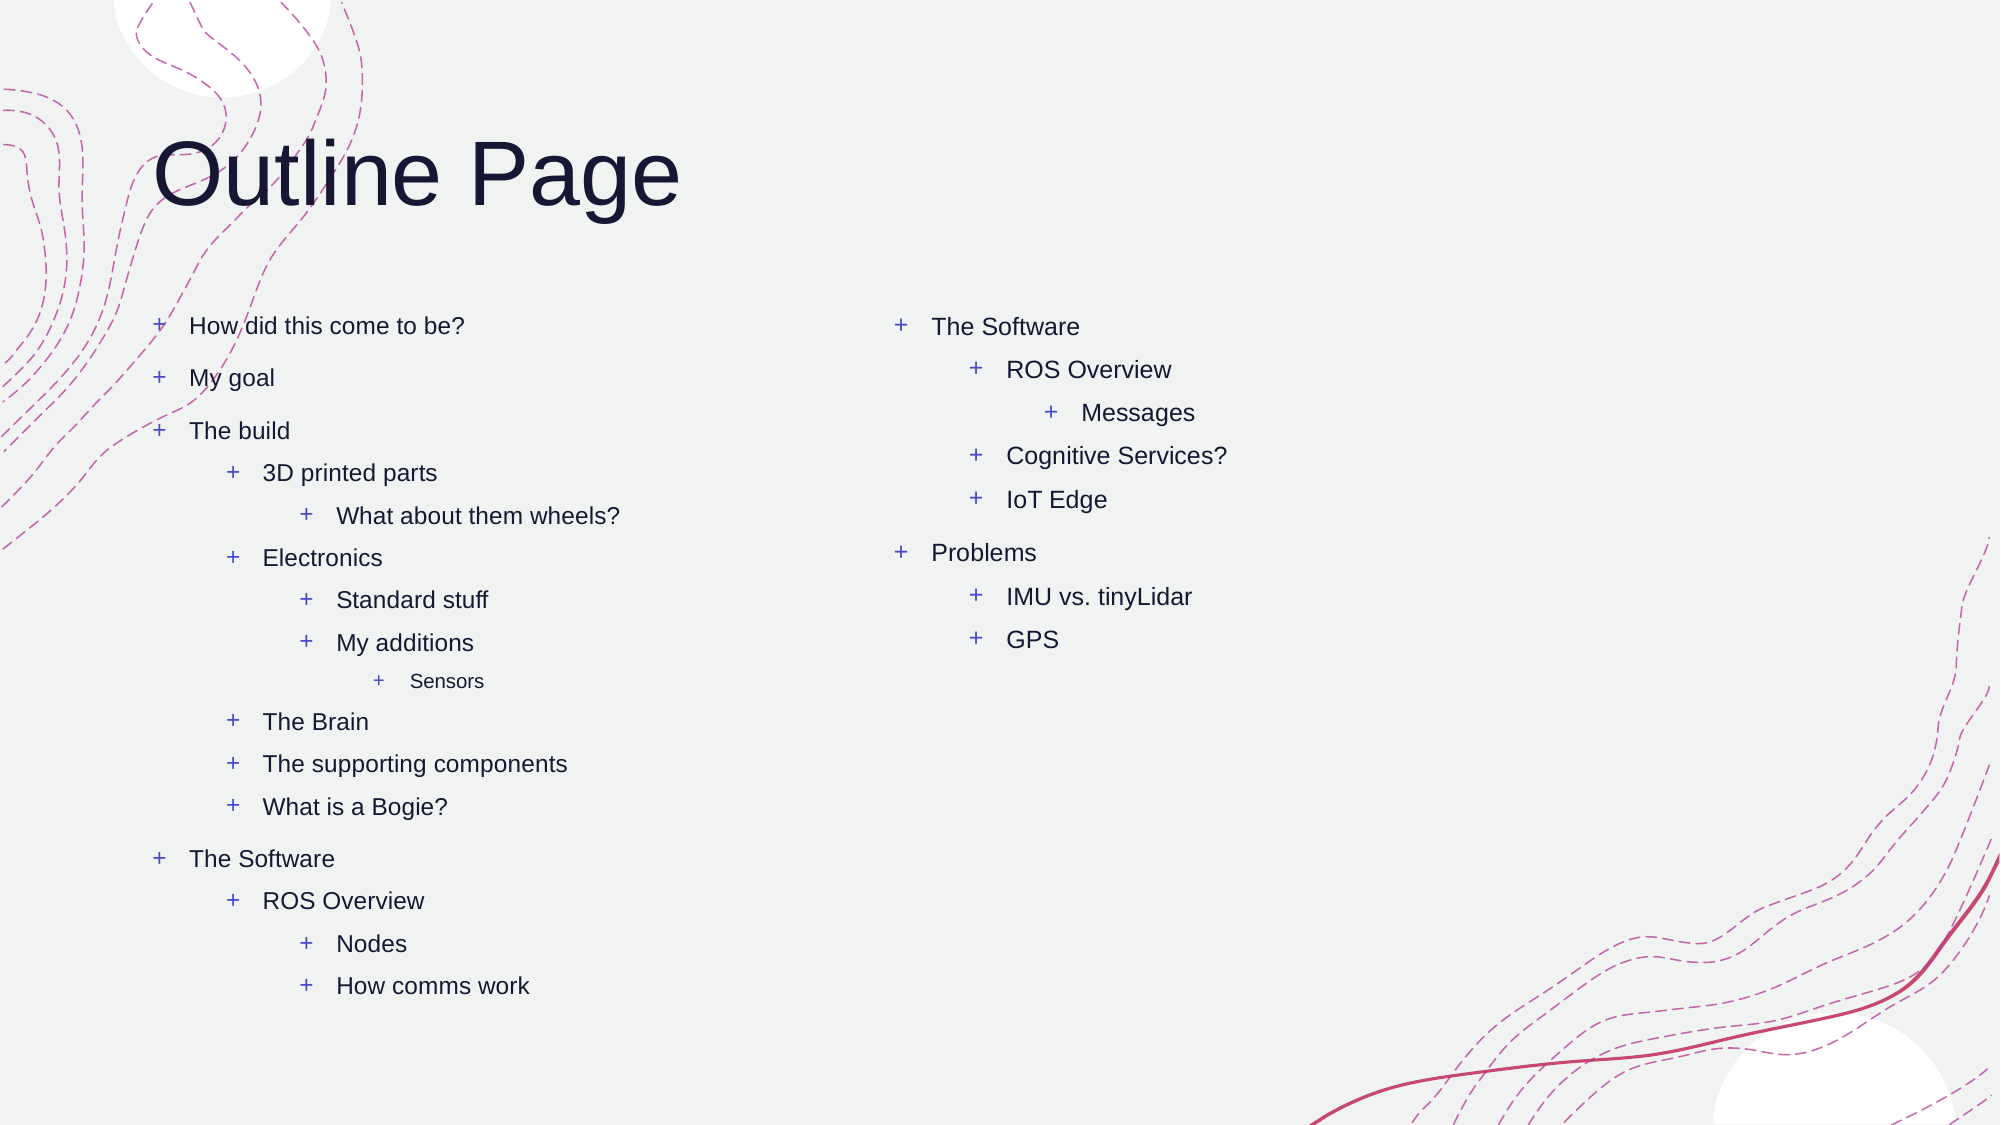

# Outline Page
How did this come to be?
My goal
The build
3D printed parts
What about them wheels?
Electronics
Standard stuff
My additions
Sensors
The Brain
The supporting components
What is a Bogie?
The Software
ROS Overview
Nodes
How comms work

The Software
ROS Overview
Messages
Cognitive Services?
IoT Edge
Problems
IMU vs. tinyLidar
GPS